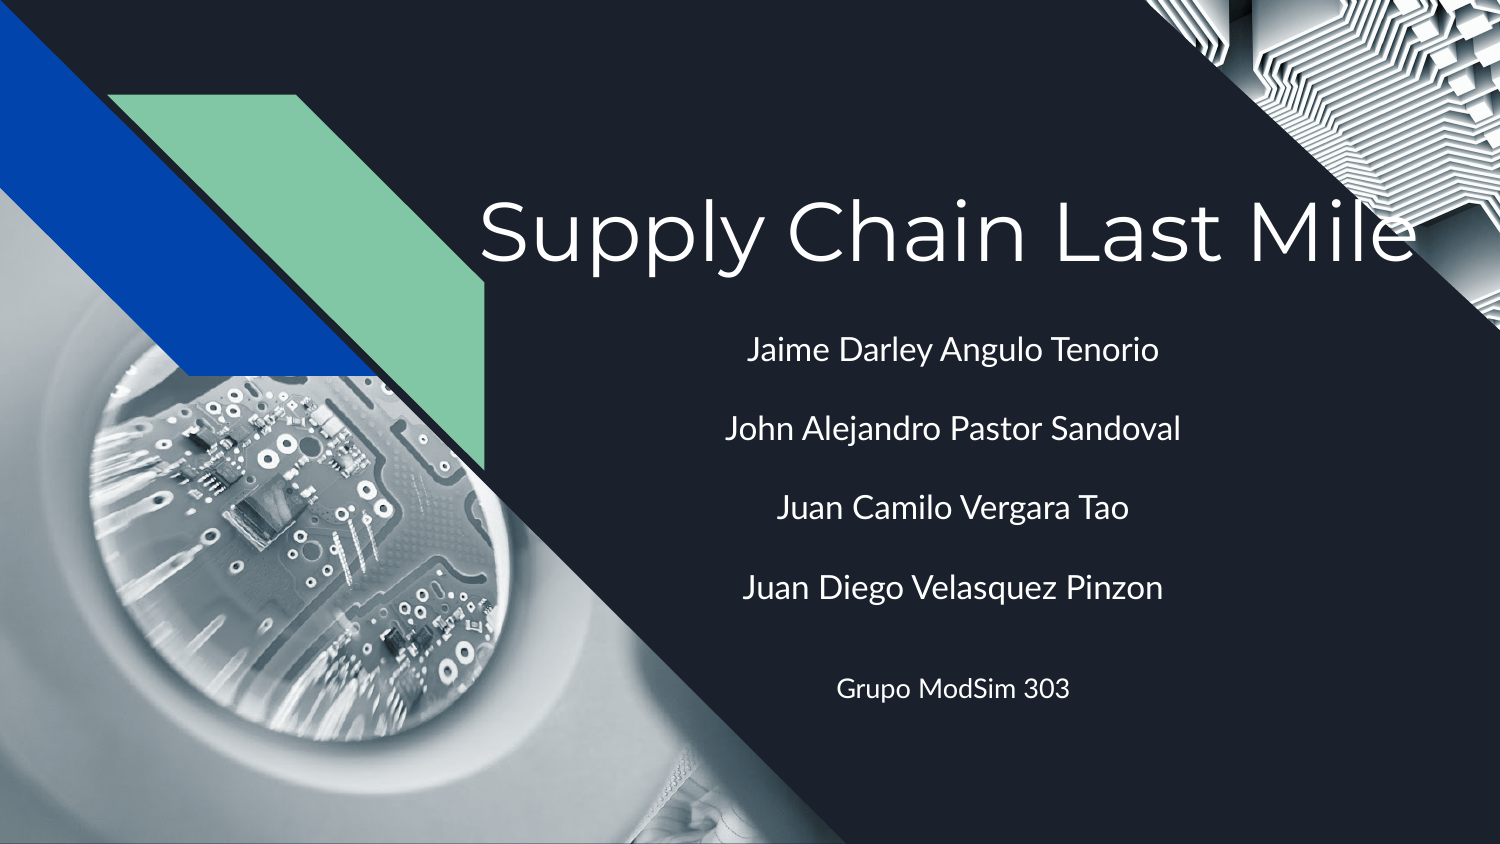

# Supply Chain Last Mile
Jaime Darley Angulo Tenorio
John Alejandro Pastor Sandoval
Juan Camilo Vergara Tao
Juan Diego Velasquez Pinzon
Grupo ModSim 303